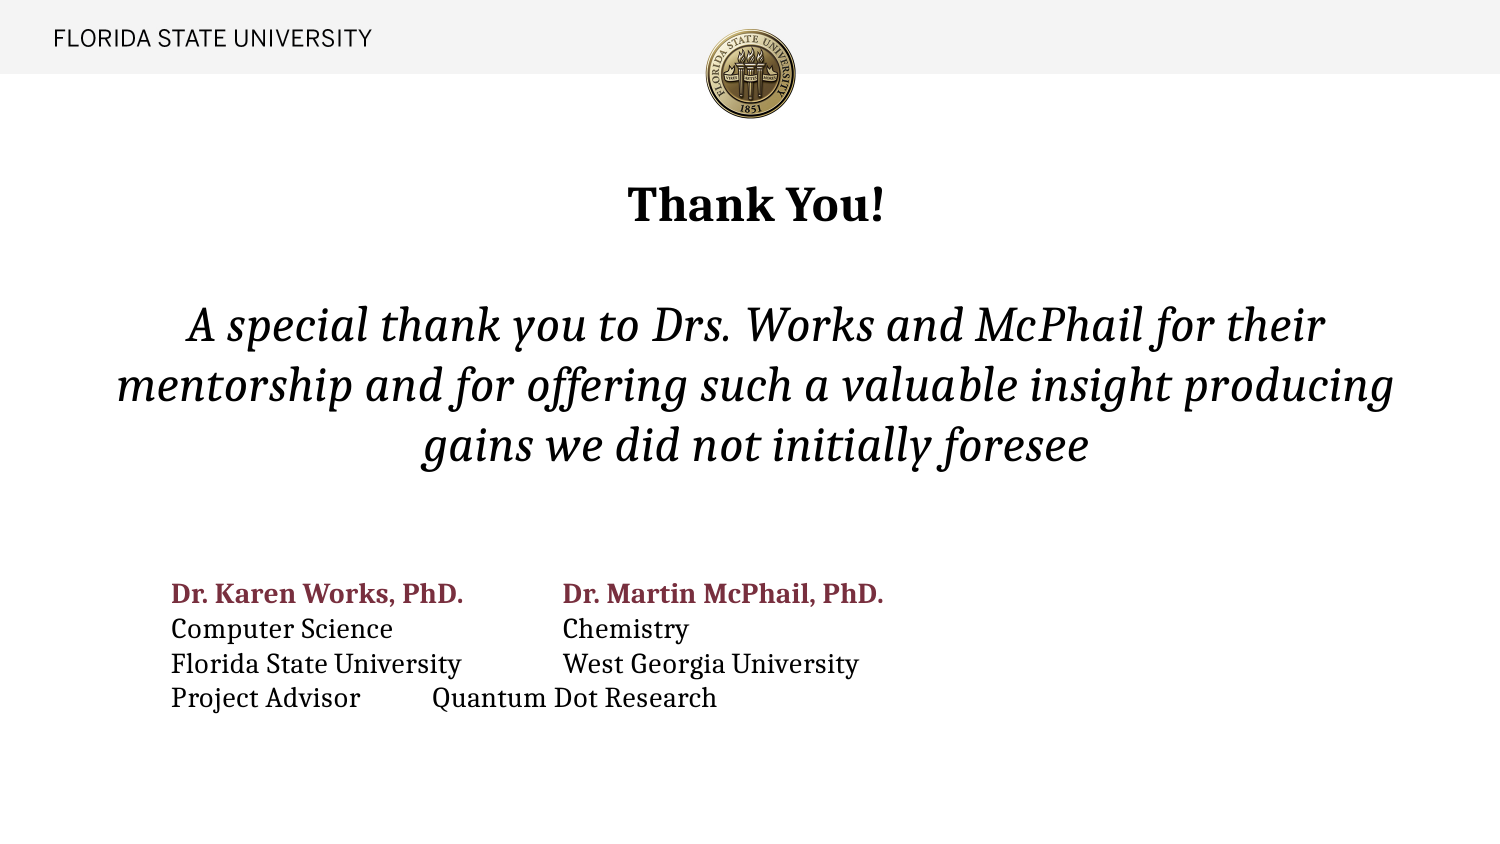

Thank You!

A special thank you to Drs. Works and McPhail for their mentorship and for offering such a valuable insight producing gains we did not initially foresee
# Dr. Karen Works, PhD.    		Dr. Martin McPhail, PhD. Computer Science                       	Chemistry Florida State University		West Georgia University Project Advisor				Quantum Dot Research